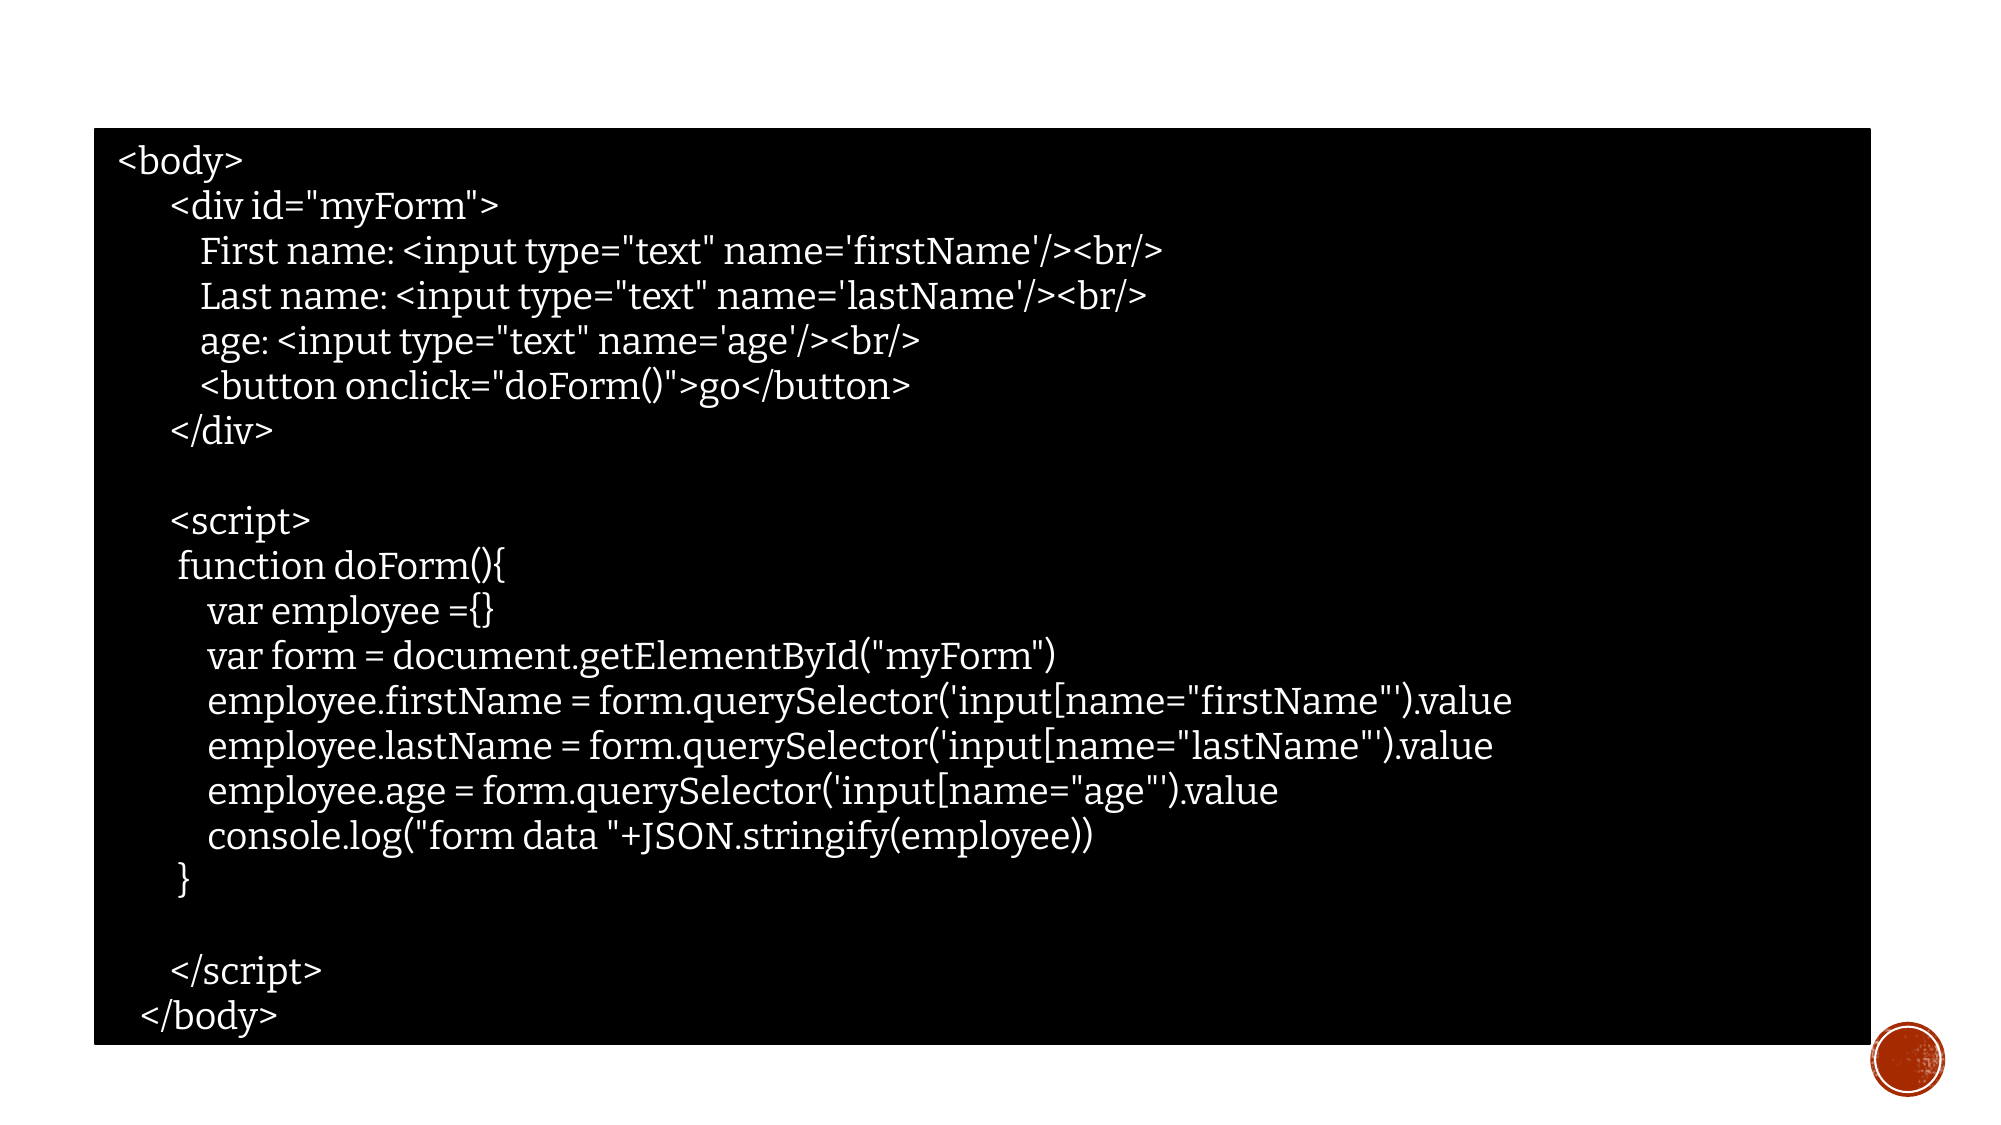

<body>
        <div id="myForm">
            First name: <input type="text" name='firstName'/><br/>
            Last name: <input type="text" name='lastName'/><br/>
            age: <input type="text" name='age'/><br/>
            <button onclick="doForm()">go</button>
        </div>
        <script>
         function doForm(){
             var employee ={}
             var form = document.getElementById("myForm")
             employee.firstName = form.querySelector('input[name="firstName"').value
             employee.lastName = form.querySelector('input[name="lastName"').value
             employee.age = form.querySelector('input[name="age"').value
             console.log("form data "+JSON.stringify(employee))
         }

        </script>
    </body>